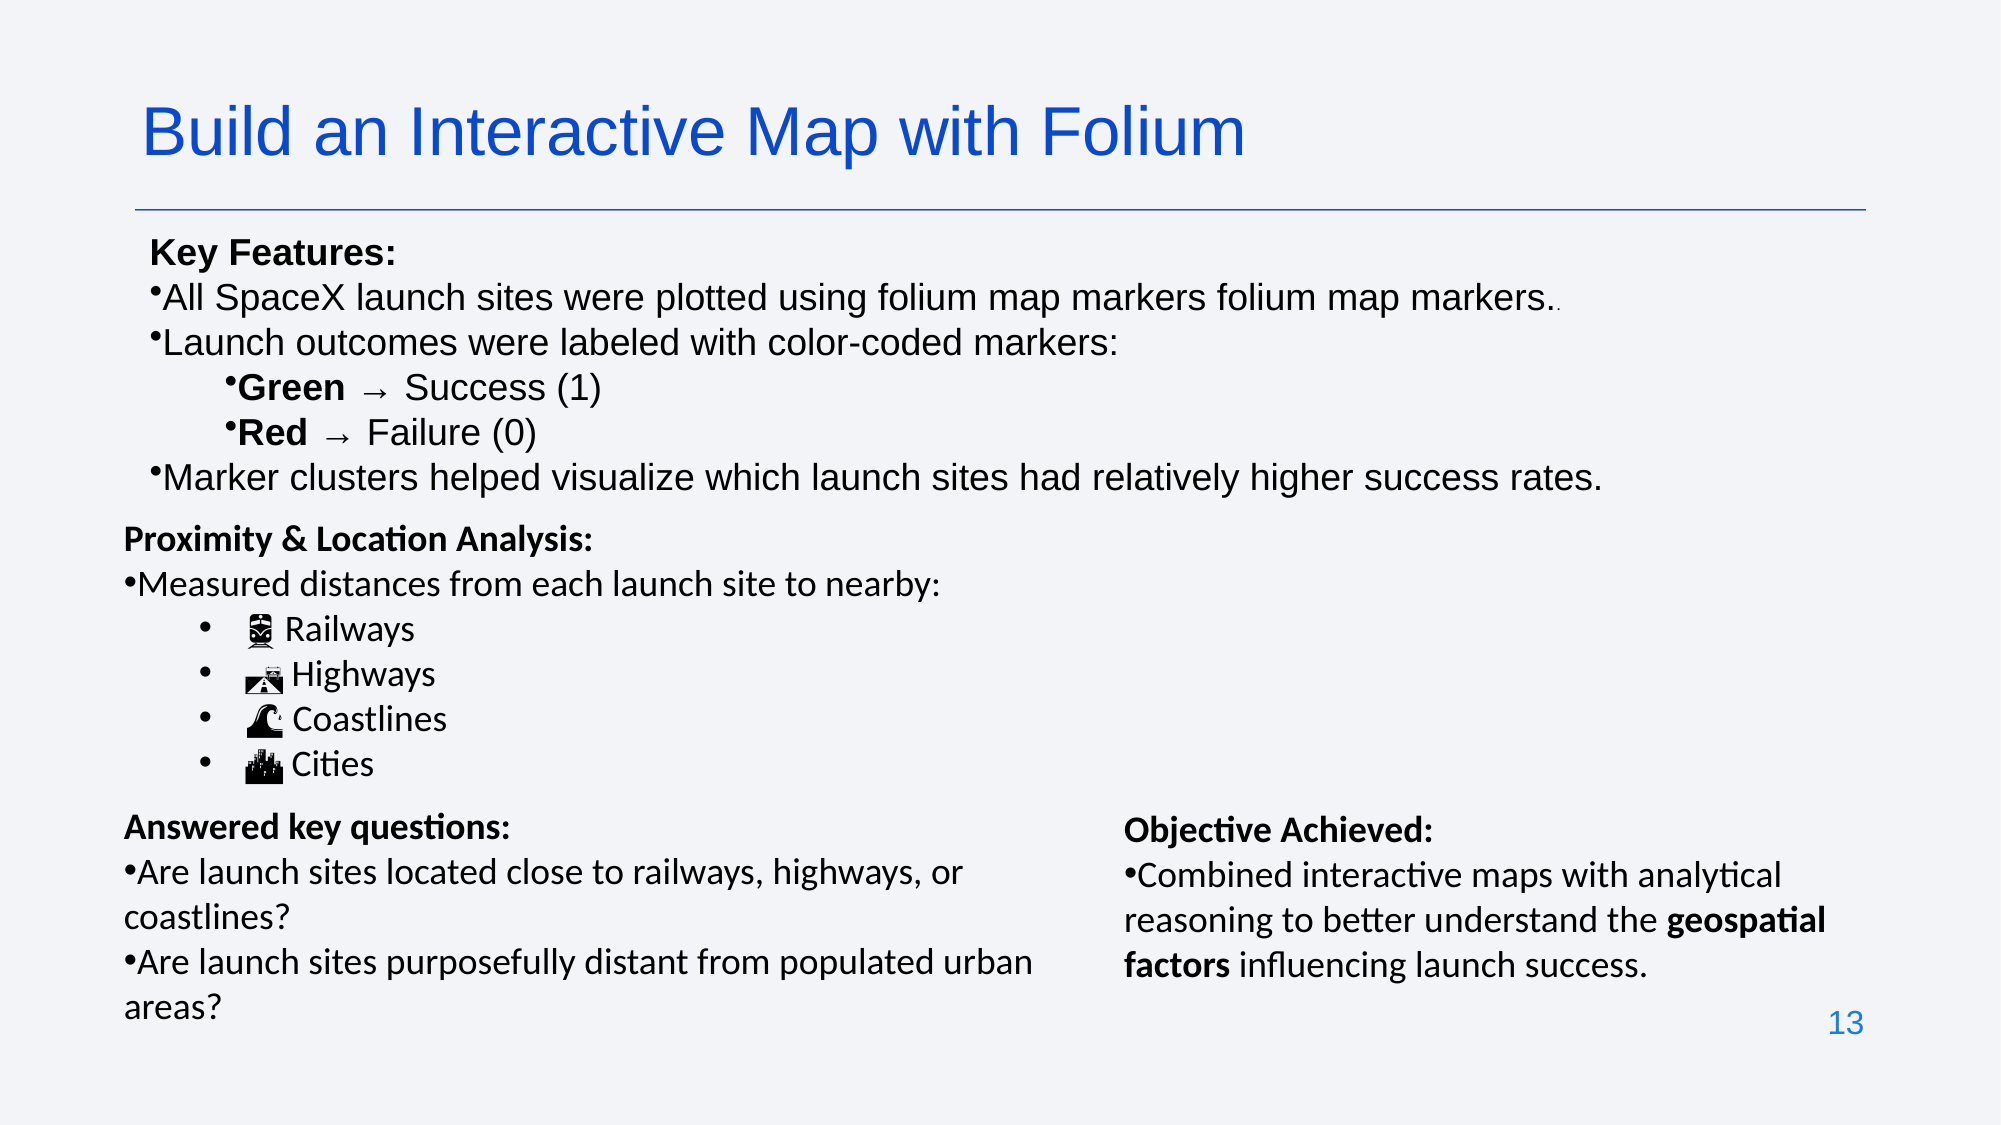

Build an Interactive Map with Folium
Key Features:
All SpaceX launch sites were plotted using folium map markers folium map markers..
Launch outcomes were labeled with color-coded markers:
Green → Success (1)
Red → Failure (0)
Marker clusters helped visualize which launch sites had relatively higher success rates.

Proximity & Location Analysis:
Measured distances from each launch site to nearby:
🚆 Railways
🛣️ Highways
🌊 Coastlines
🏙️ Cities
Answered key questions:
Are launch sites located close to railways, highways, or coastlines?
Are launch sites purposefully distant from populated urban areas?
Objective Achieved:
Combined interactive maps with analytical reasoning to better understand the geospatial factors influencing launch success.
13